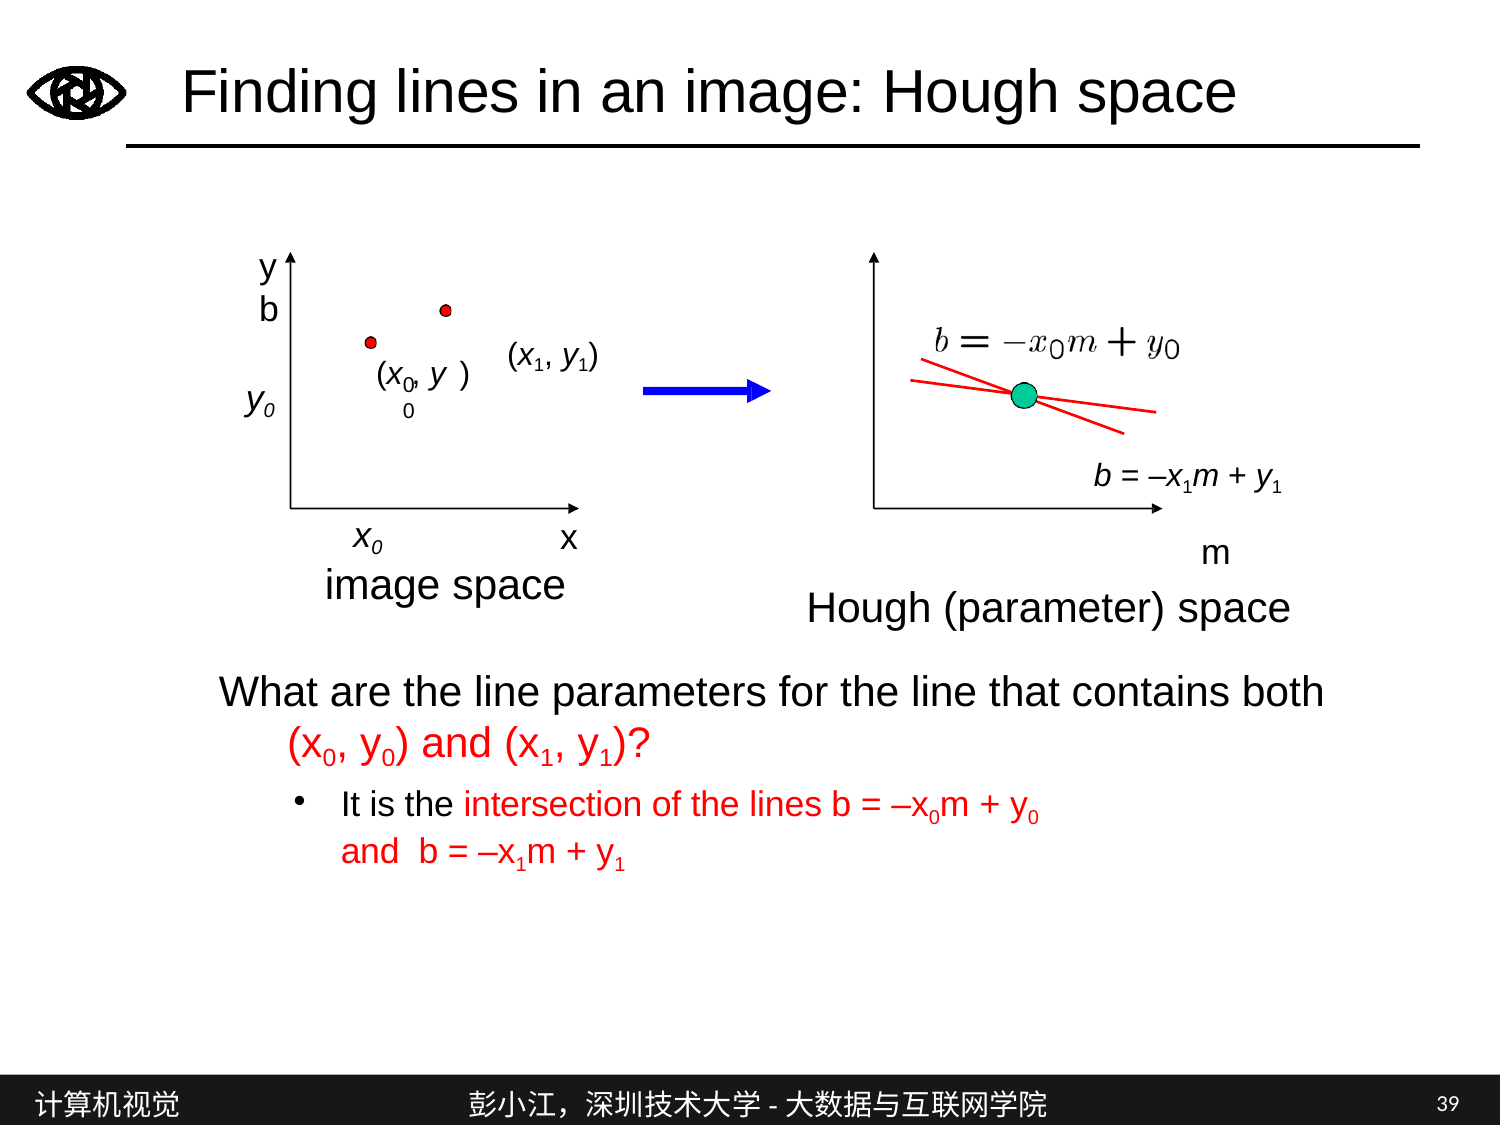

# Finding lines in an image: Hough space
y	b
(x1, y1)
y0

(x , y )

0	0

b = –x1m + y1
m
Hough (parameter) space

x0
x
image space
What are the line parameters for the line that contains both  (x0, y0) and (x1, y1)?
It is the intersection of the lines b = –x0m + y0 and  b = –x1m + y1